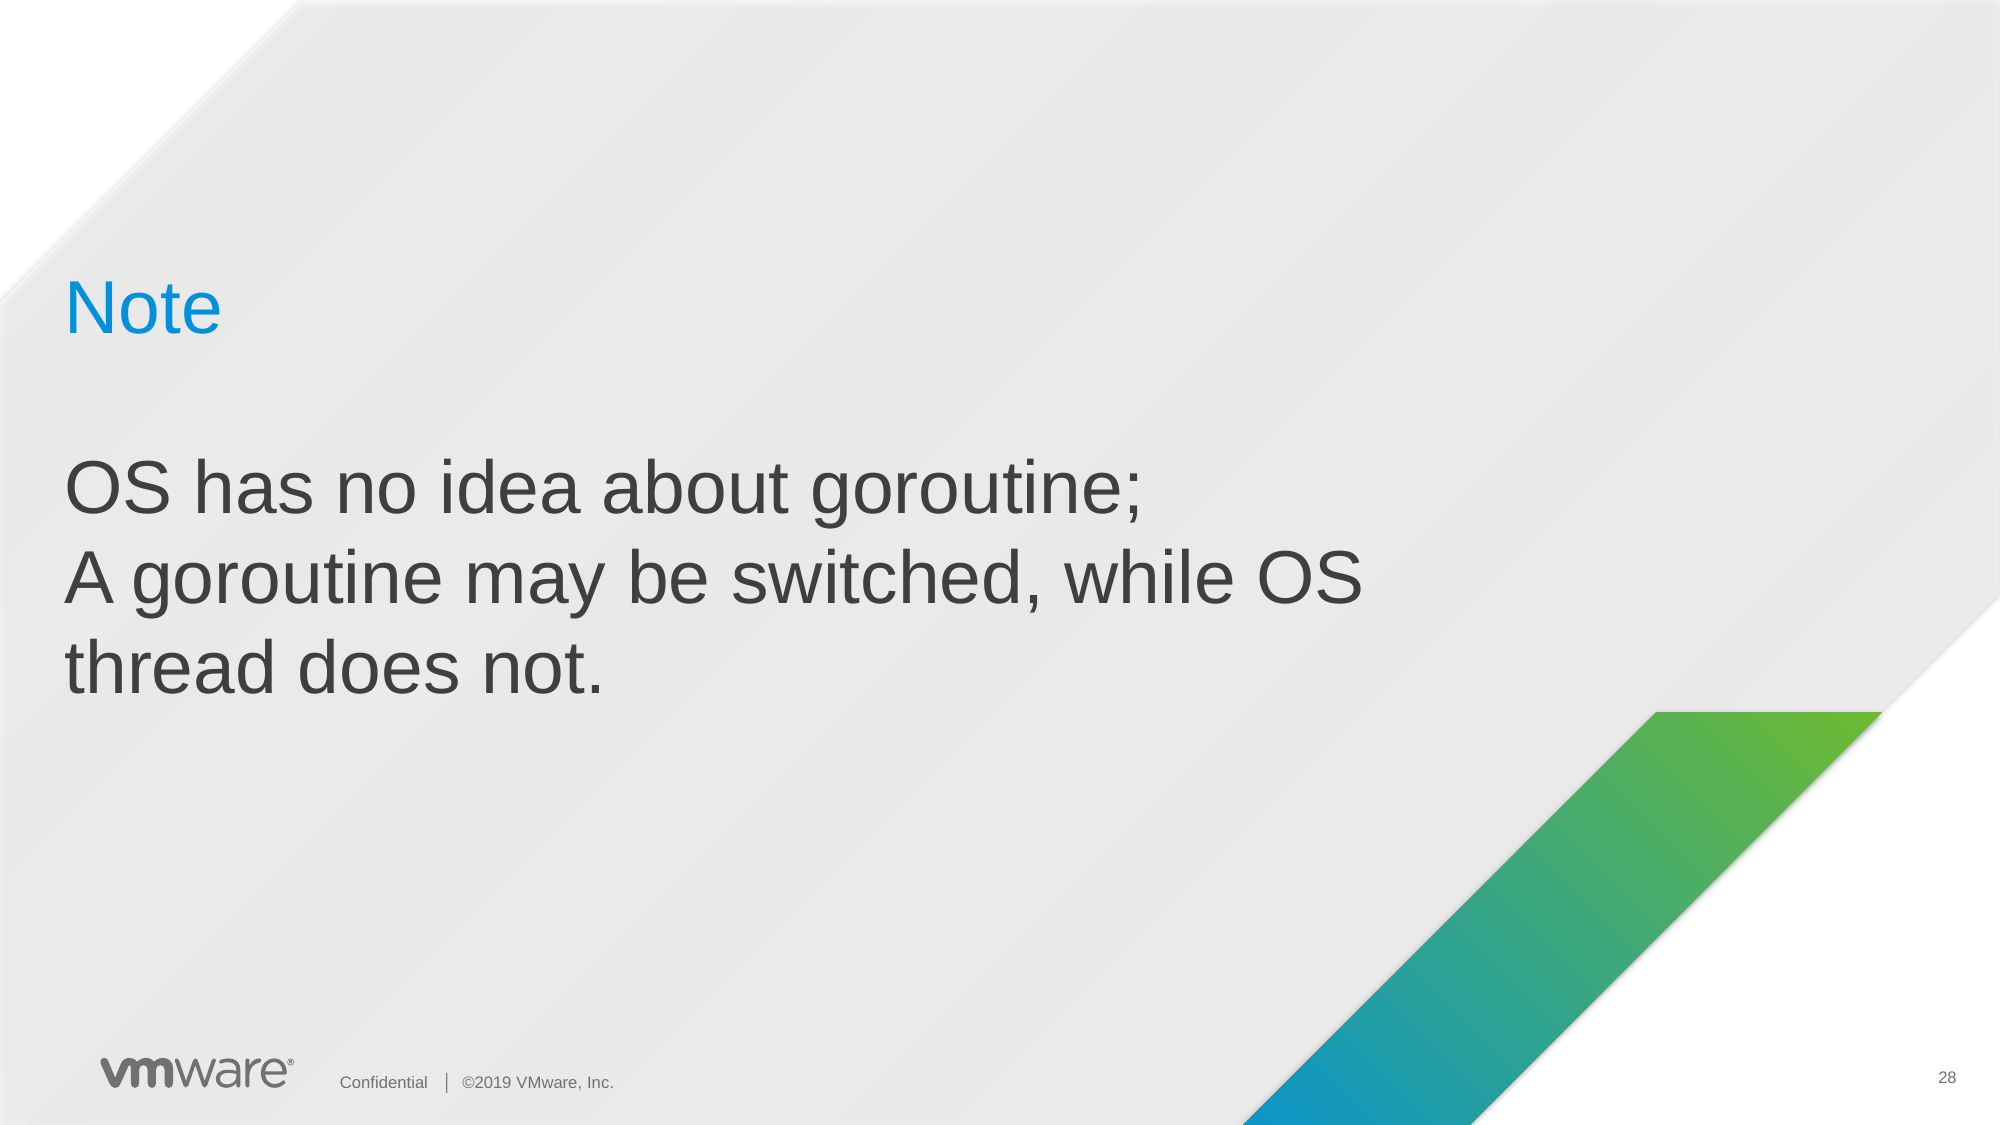

Note

OS has no idea about goroutine;
A goroutine may be switched, while OS thread does not.